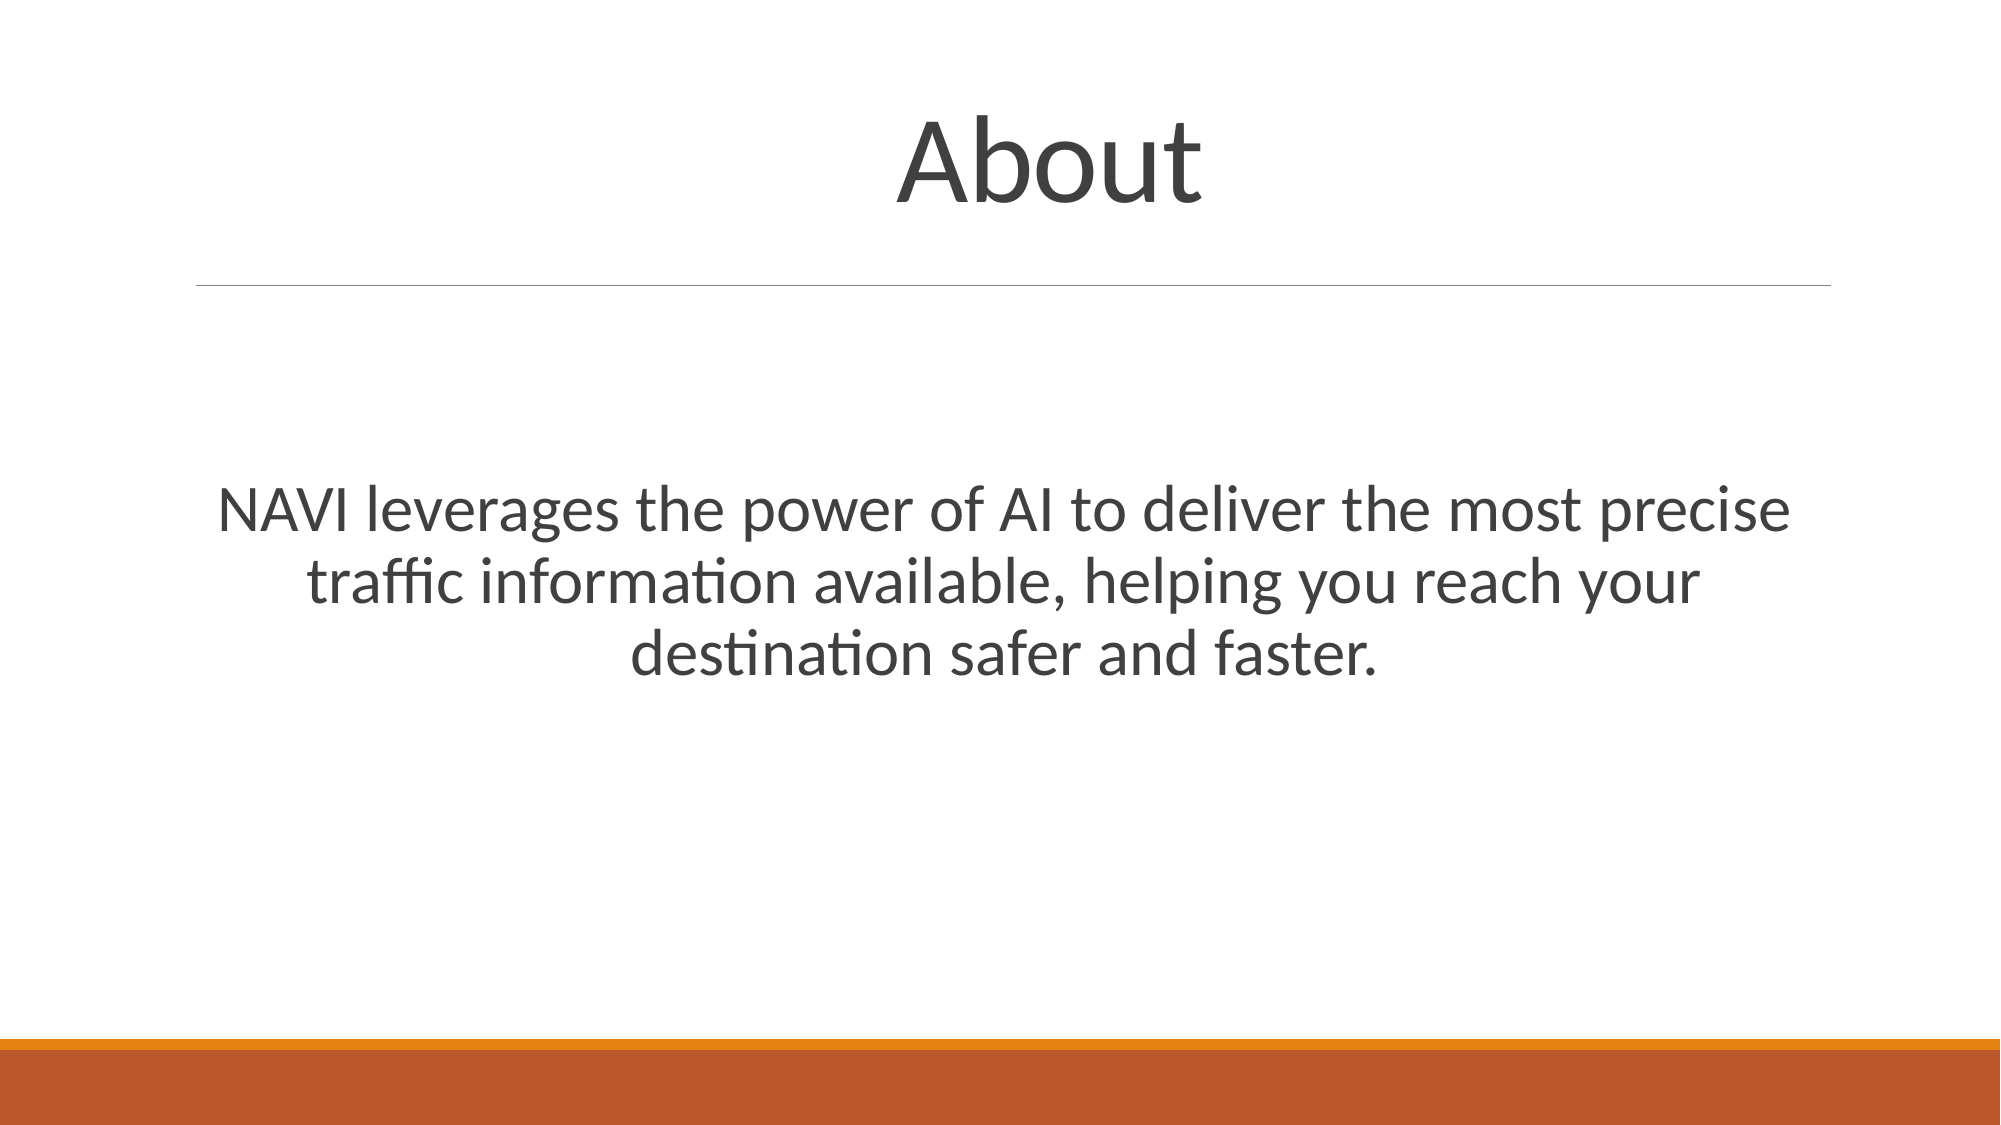

# About

NAVI leverages the power of AI to deliver the most precise traffic information available, helping you reach your destination safer and faster.